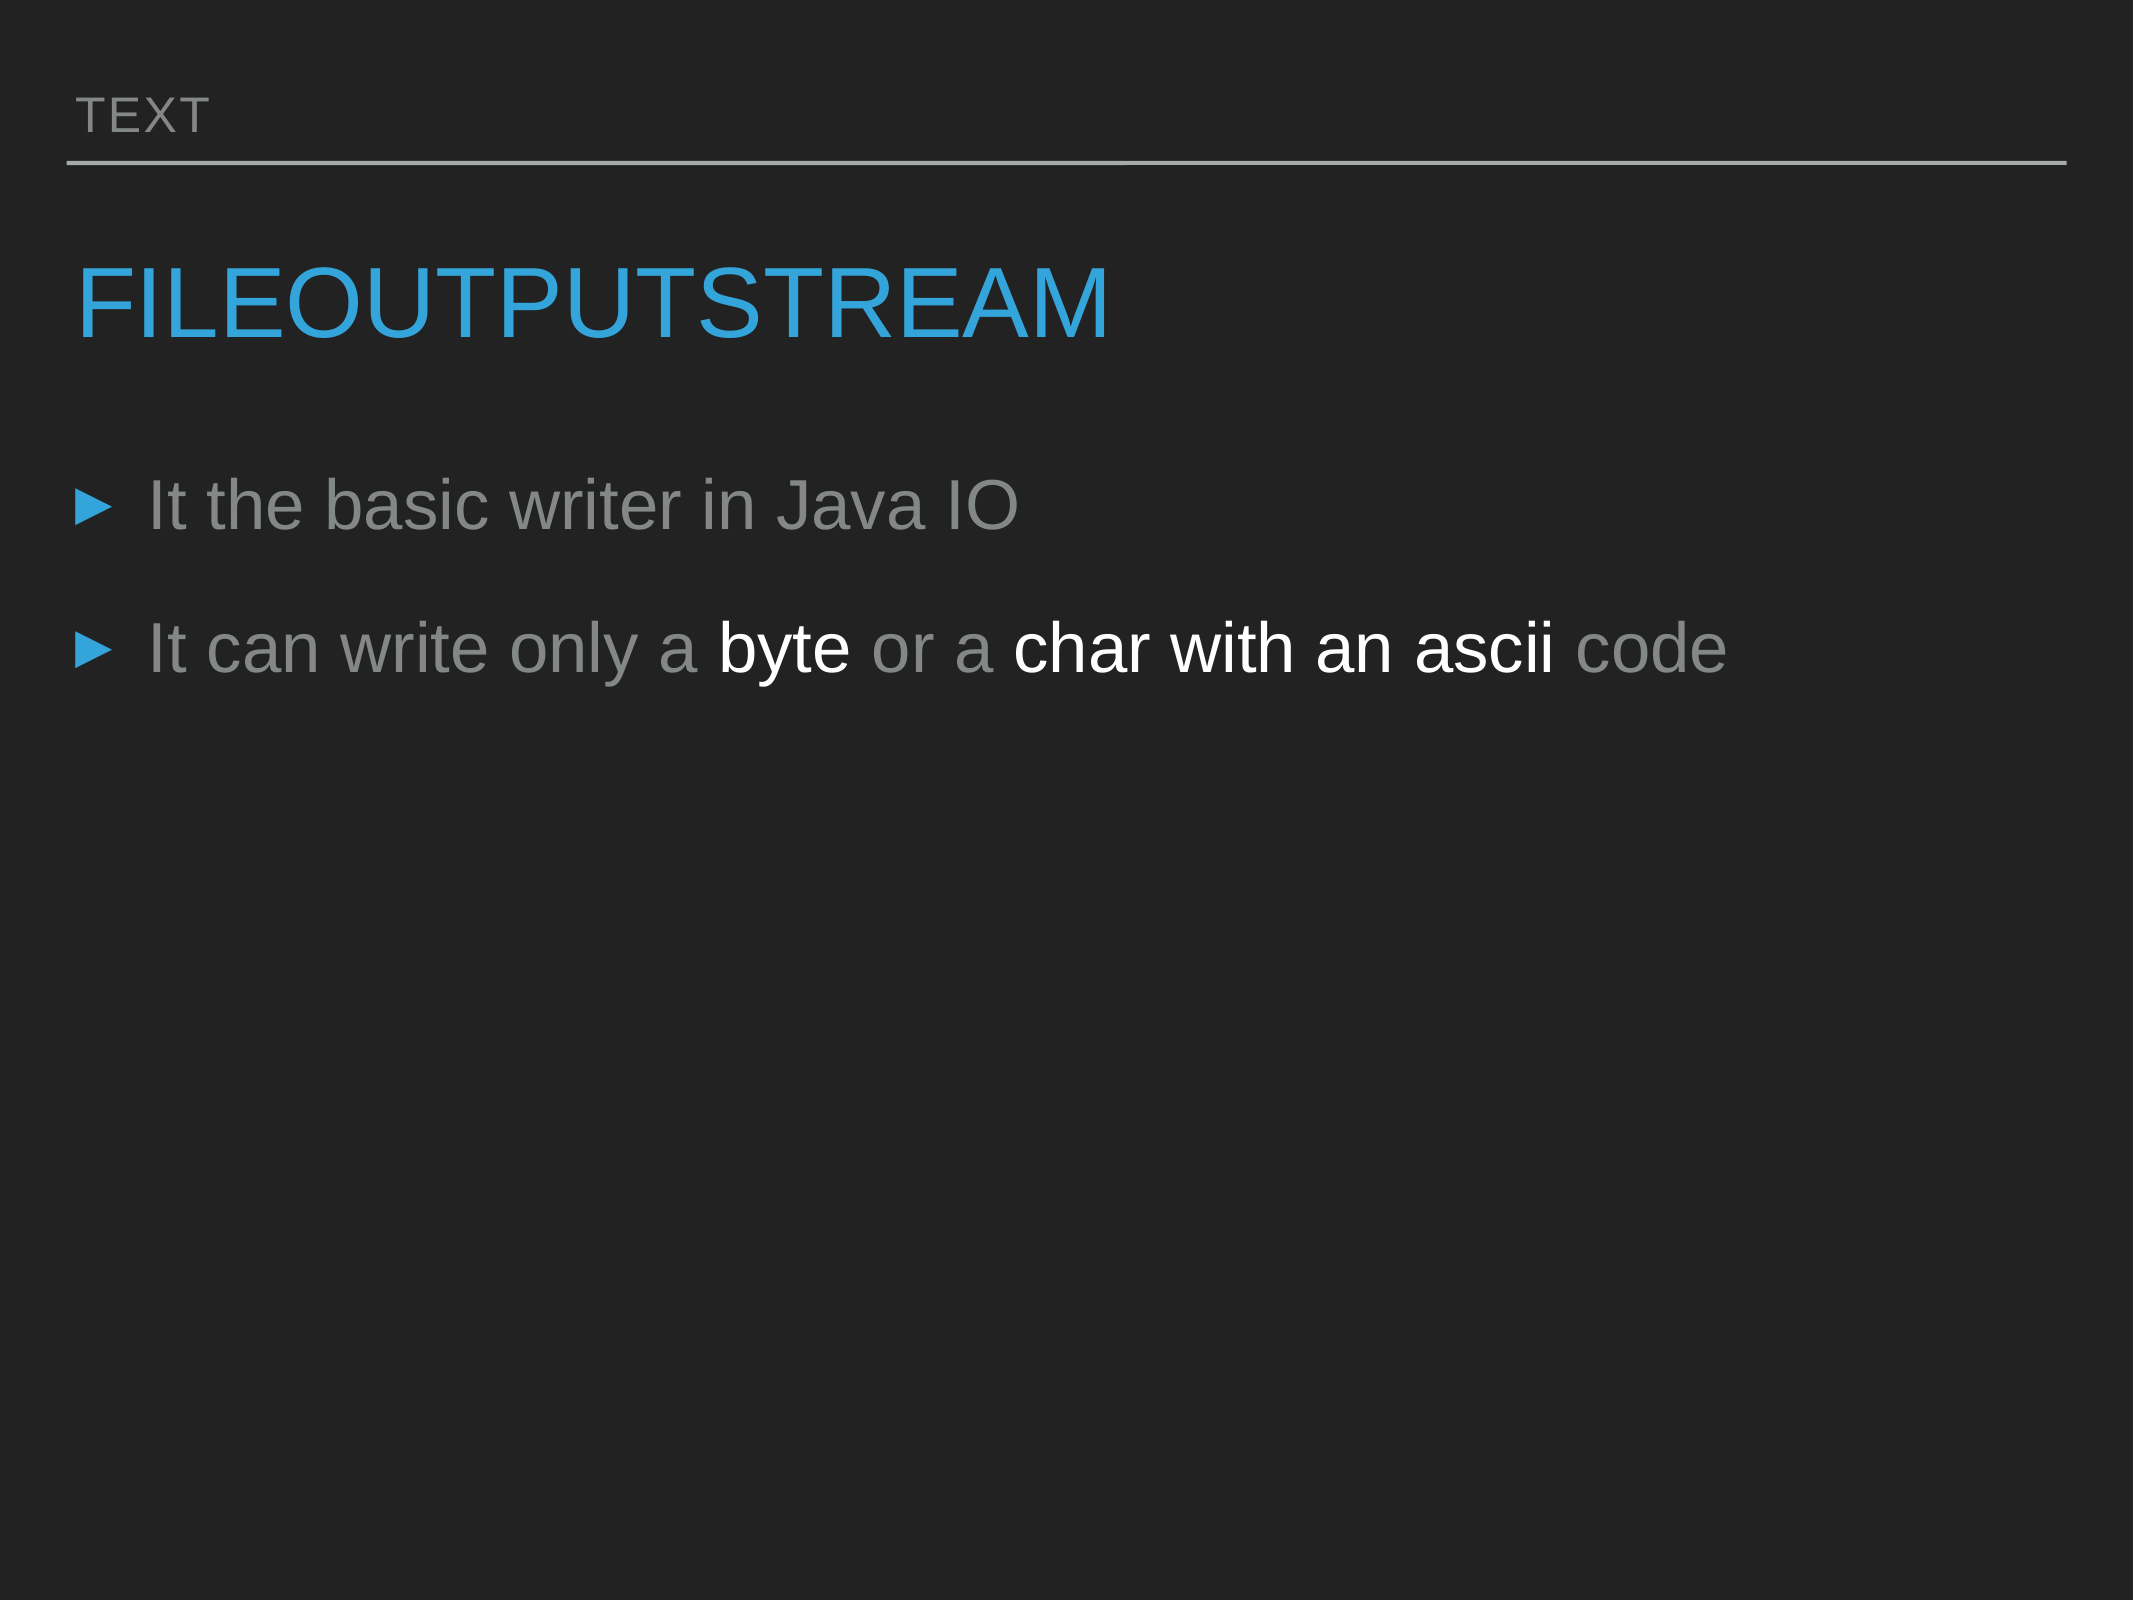

Text
# Fileoutputstream
It the basic writer in Java IO
It can write only a byte or a char with an ascii code